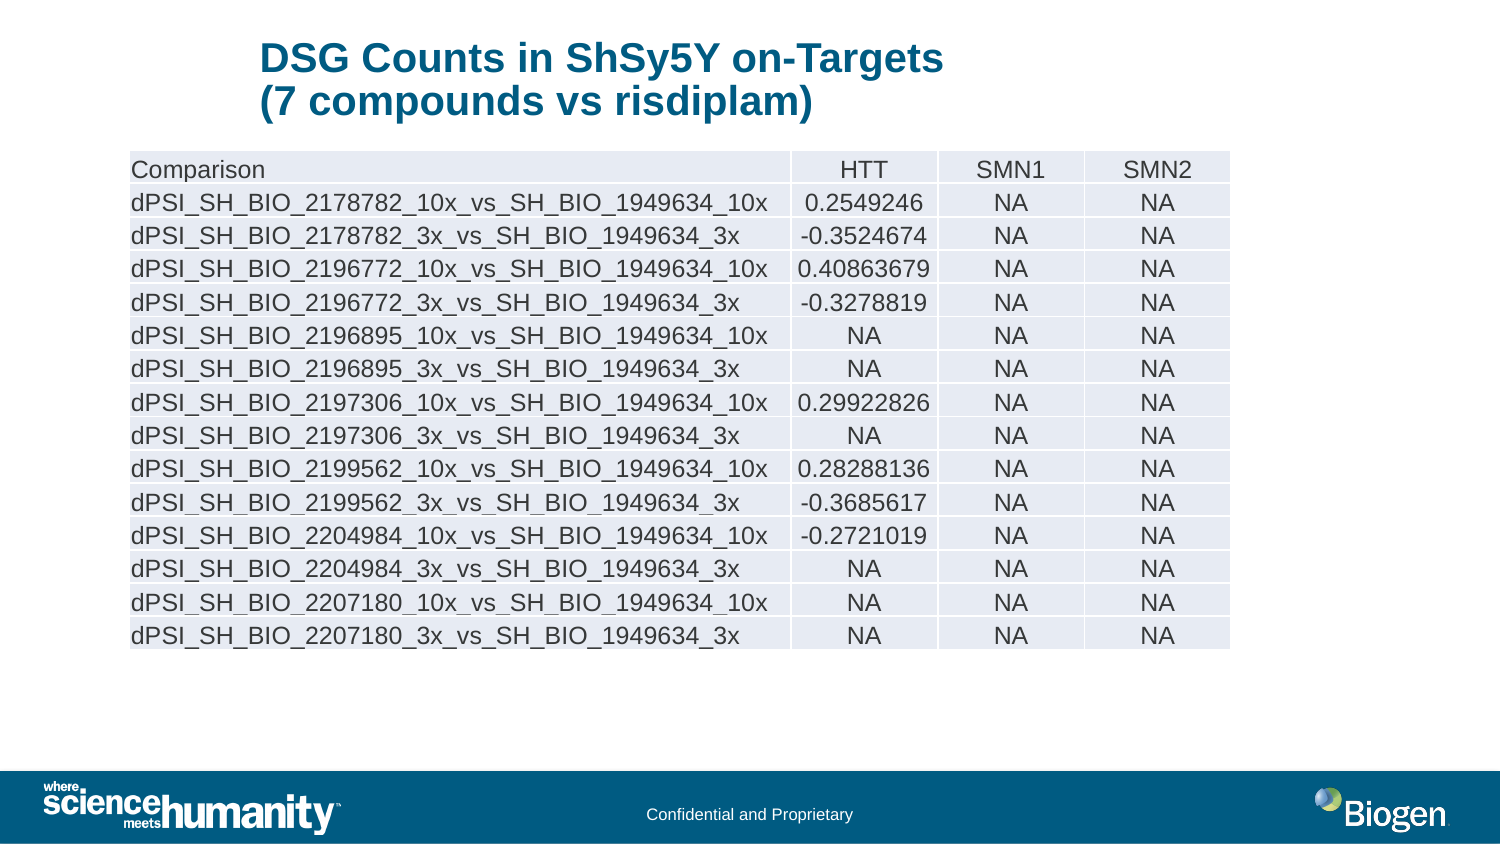

# DSG Counts in ShSy5Y on-Targets (7 compounds vs risdiplam)
| Comparison | HTT | SMN1 | SMN2 |
| --- | --- | --- | --- |
| dPSI\_SH\_BIO\_2178782\_10x\_vs\_SH\_BIO\_1949634\_10x | 0.2549246 | NA | NA |
| dPSI\_SH\_BIO\_2178782\_3x\_vs\_SH\_BIO\_1949634\_3x | -0.3524674 | NA | NA |
| dPSI\_SH\_BIO\_2196772\_10x\_vs\_SH\_BIO\_1949634\_10x | 0.40863679 | NA | NA |
| dPSI\_SH\_BIO\_2196772\_3x\_vs\_SH\_BIO\_1949634\_3x | -0.3278819 | NA | NA |
| dPSI\_SH\_BIO\_2196895\_10x\_vs\_SH\_BIO\_1949634\_10x | NA | NA | NA |
| dPSI\_SH\_BIO\_2196895\_3x\_vs\_SH\_BIO\_1949634\_3x | NA | NA | NA |
| dPSI\_SH\_BIO\_2197306\_10x\_vs\_SH\_BIO\_1949634\_10x | 0.29922826 | NA | NA |
| dPSI\_SH\_BIO\_2197306\_3x\_vs\_SH\_BIO\_1949634\_3x | NA | NA | NA |
| dPSI\_SH\_BIO\_2199562\_10x\_vs\_SH\_BIO\_1949634\_10x | 0.28288136 | NA | NA |
| dPSI\_SH\_BIO\_2199562\_3x\_vs\_SH\_BIO\_1949634\_3x | -0.3685617 | NA | NA |
| dPSI\_SH\_BIO\_2204984\_10x\_vs\_SH\_BIO\_1949634\_10x | -0.2721019 | NA | NA |
| dPSI\_SH\_BIO\_2204984\_3x\_vs\_SH\_BIO\_1949634\_3x | NA | NA | NA |
| dPSI\_SH\_BIO\_2207180\_10x\_vs\_SH\_BIO\_1949634\_10x | NA | NA | NA |
| dPSI\_SH\_BIO\_2207180\_3x\_vs\_SH\_BIO\_1949634\_3x | NA | NA | NA |